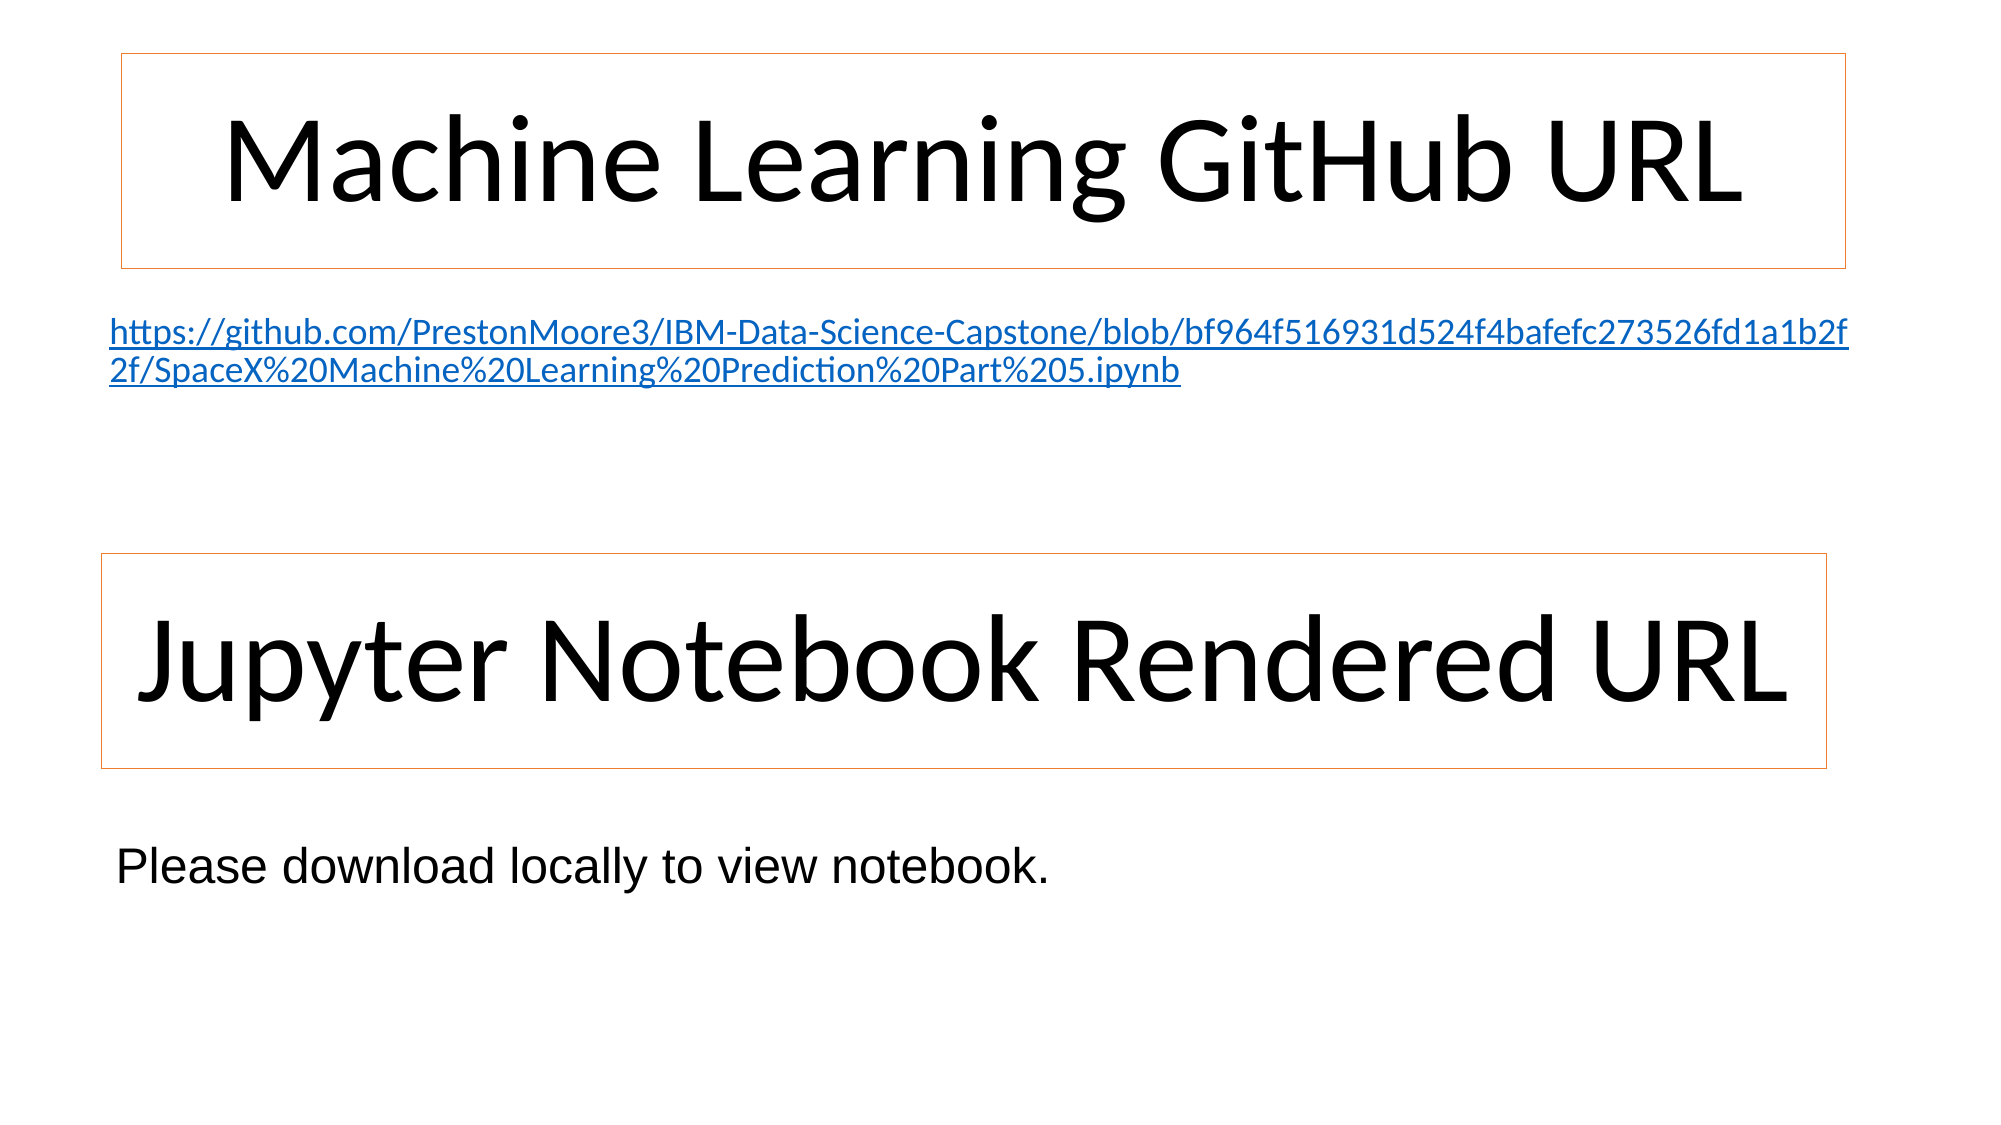

# Machine Learning GitHub URL
https://github.com/PrestonMoore3/IBM-Data-Science-Capstone/blob/bf964f516931d524f4bafefc273526fd1a1b2f2f/SpaceX%20Machine%20Learning%20Prediction%20Part%205.ipynb

Jupyter Notebook Rendered URL

Please download locally to view notebook.